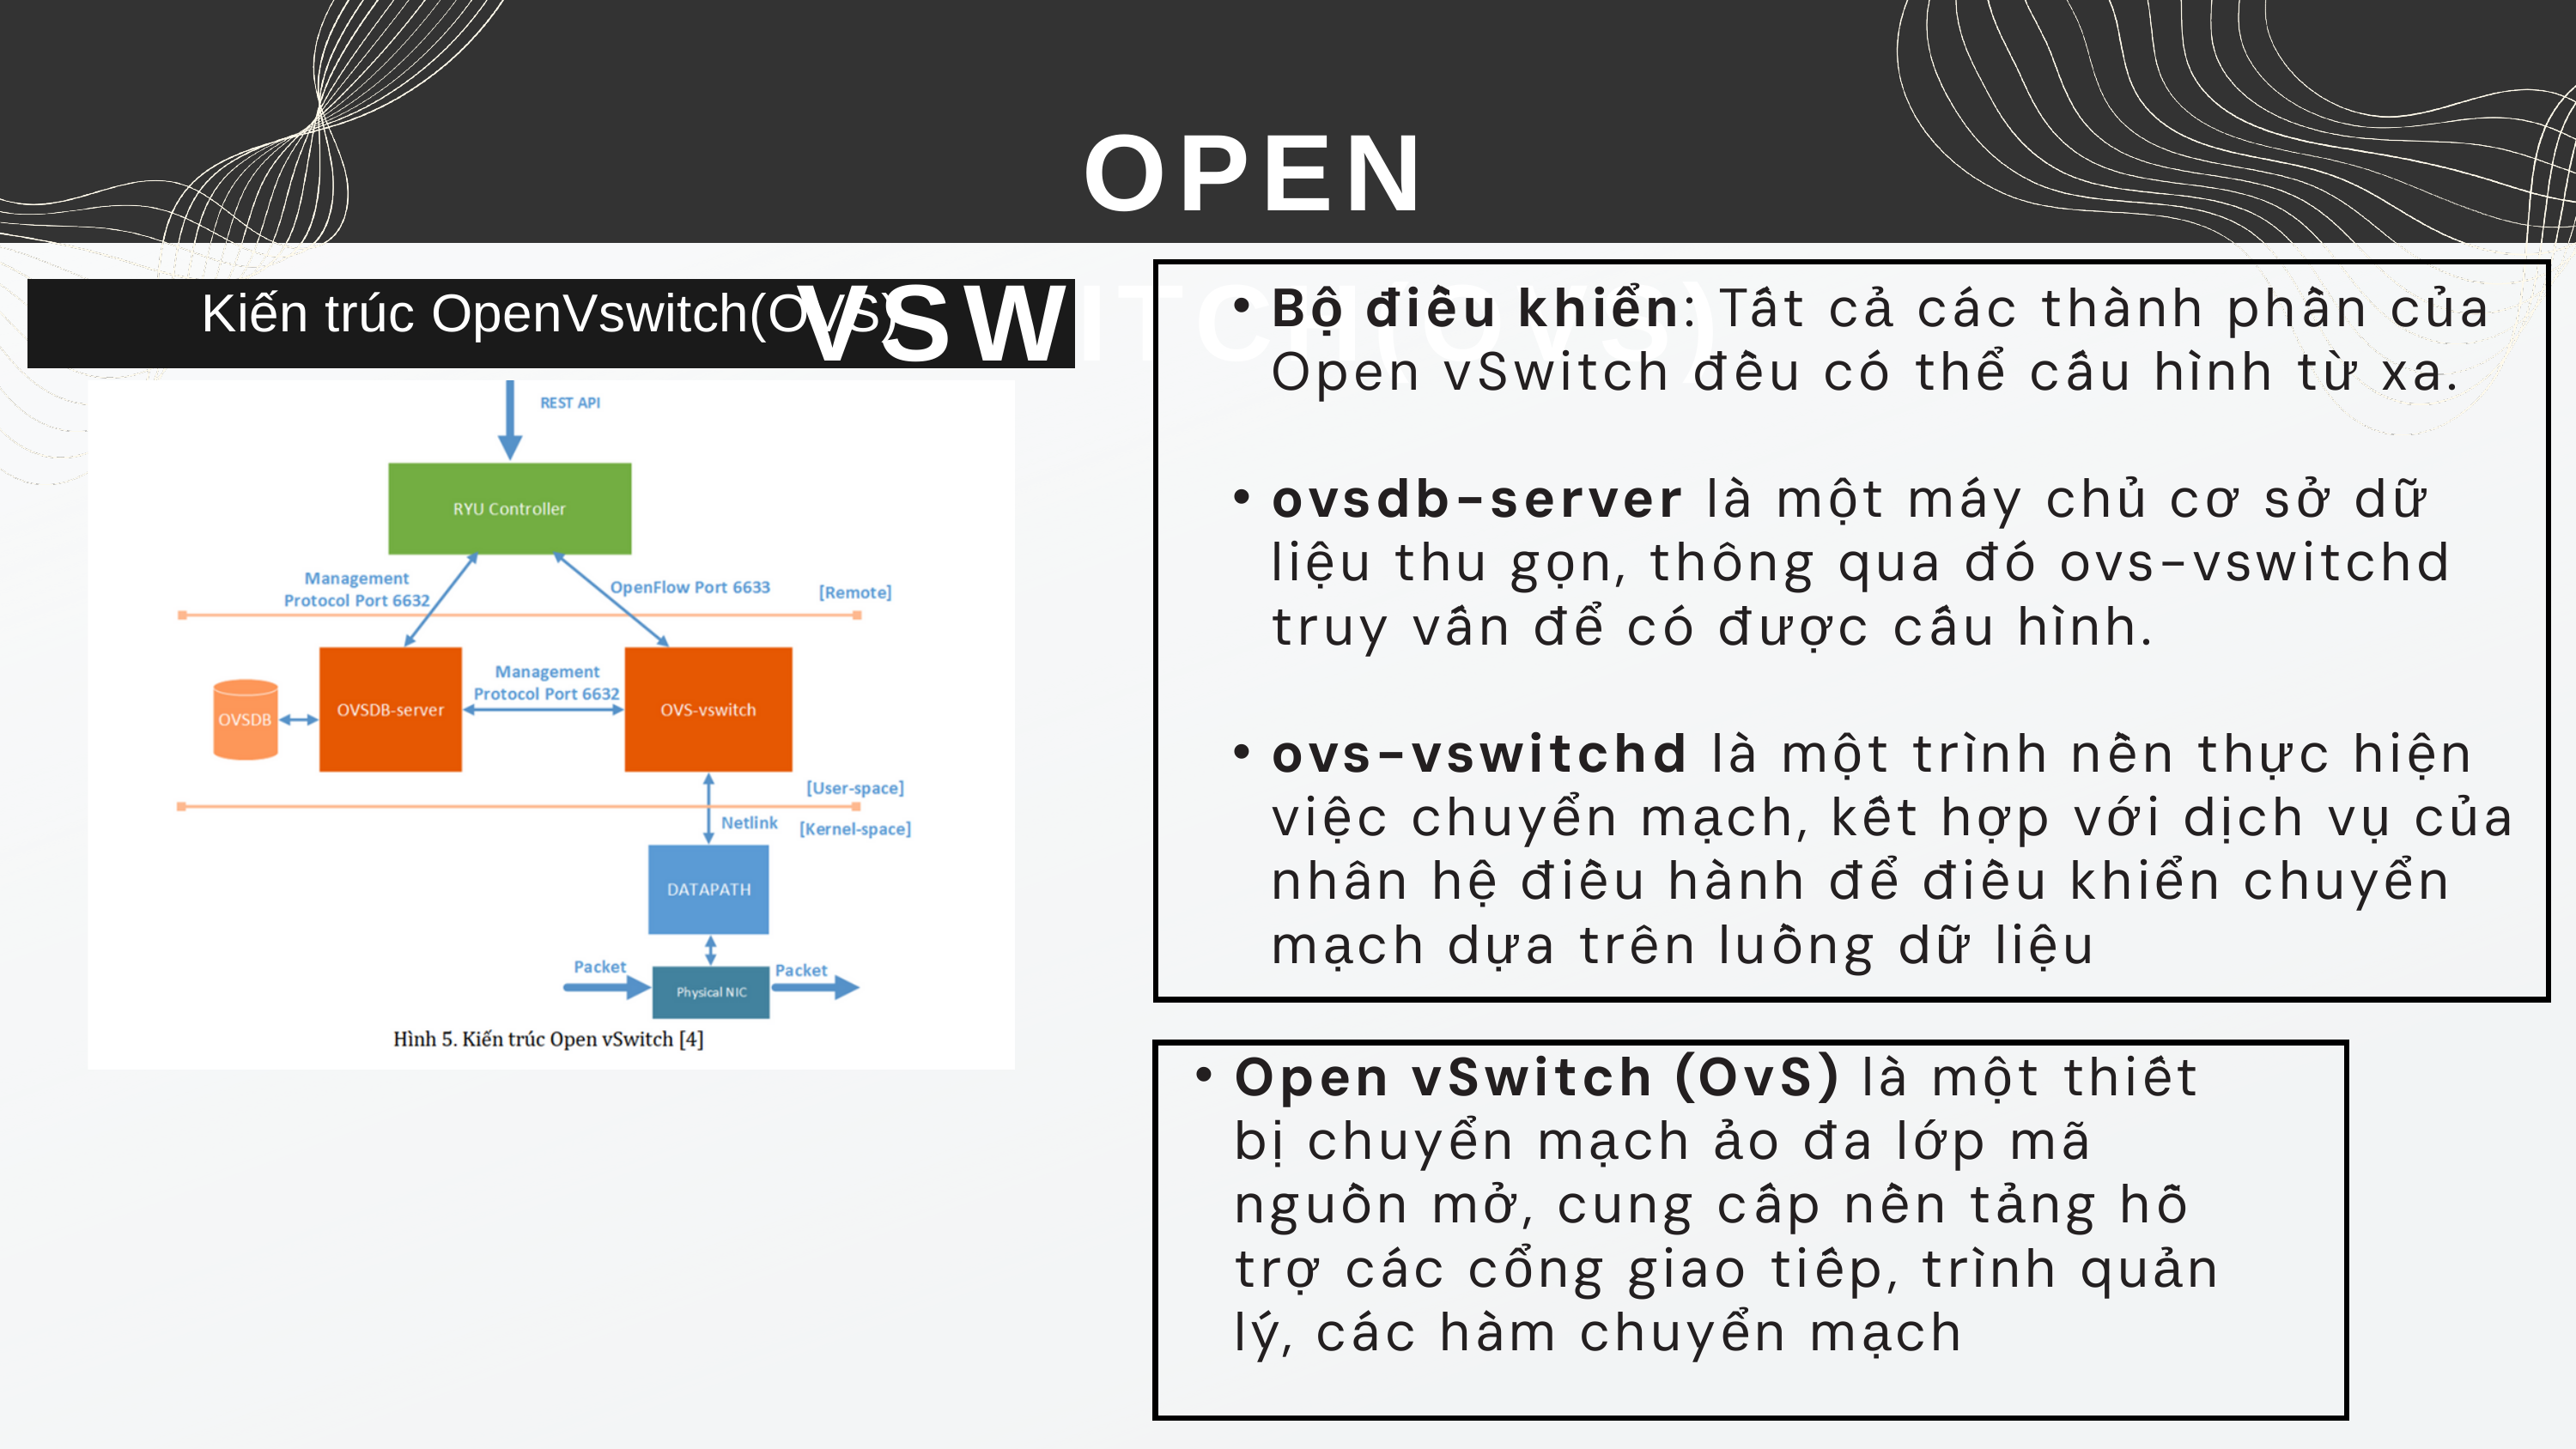

OPEN VSWITCH(OVS)

Bộ điều khiển: Tất cả các thành phần của Open vSwitch đều có thể cấu hình từ xa.

ovsdb-server là một máy chủ cơ sở dữ liệu thu gọn, thông qua đó ovs-vswitchd truy vấn để có được cấu hình.

ovs-vswitchd là một trình nền thực hiện việc chuyển mạch, kết hợp với dịch vụ của nhân hệ điều hành để điều khiển chuyển mạch dựa trên luồng dữ liệu

Kiến trúc OpenVswitch(OVS)

Open vSwitch (OvS) là một thiết bị chuyển mạch ảo đa lớp mã nguồn mở, cung cấp nền tảng hỗ trợ các cổng giao tiếp, trình quản lý, các hàm chuyển mạch